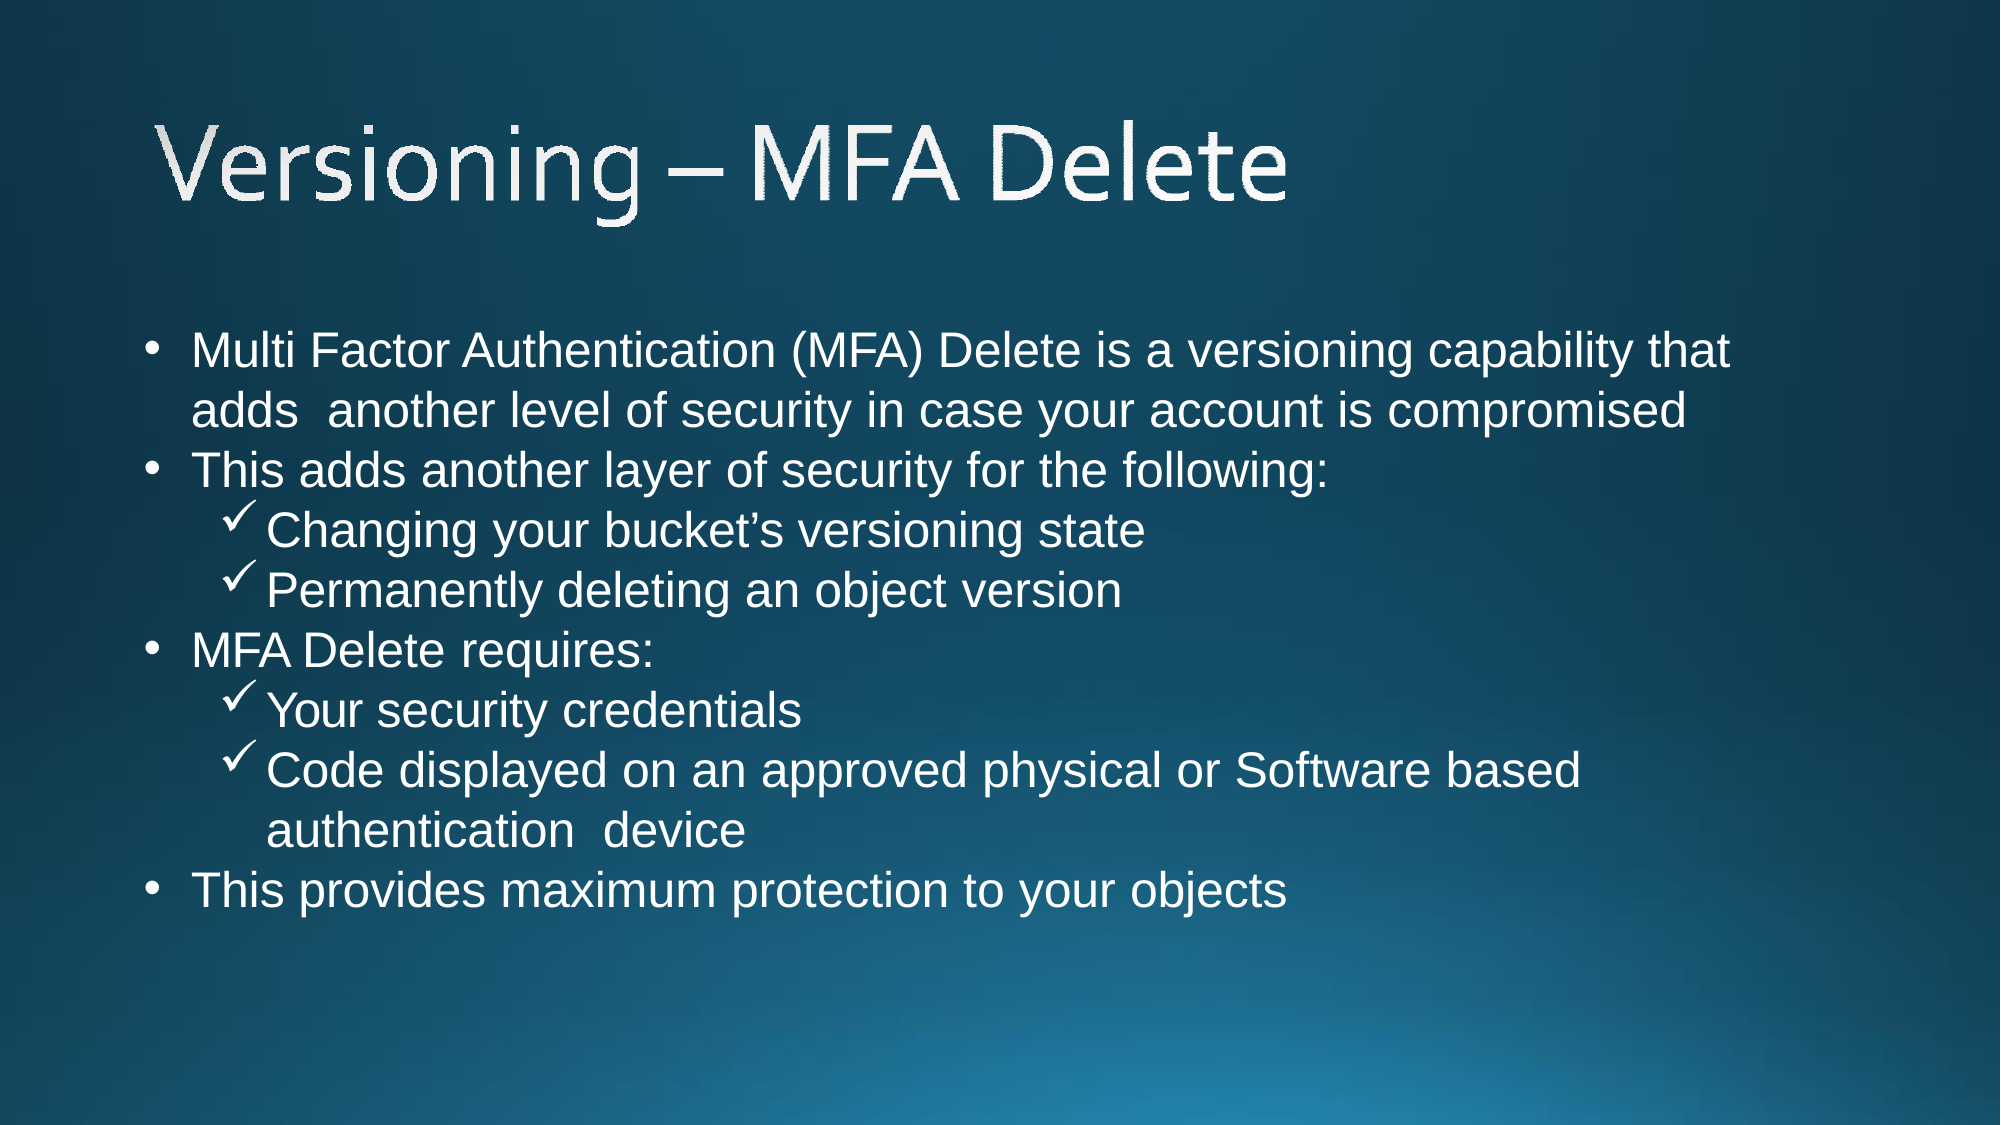

Multi Factor Authentication (MFA) Delete is a versioning capability that adds  another level of security in case your account is compromised
This adds another layer of security for the following:
Changing your bucket’s versioning state
Permanently deleting an object version
MFA Delete requires:
Your security credentials
Code displayed on an approved physical or Software based authentication  device
This provides maximum protection to your objects